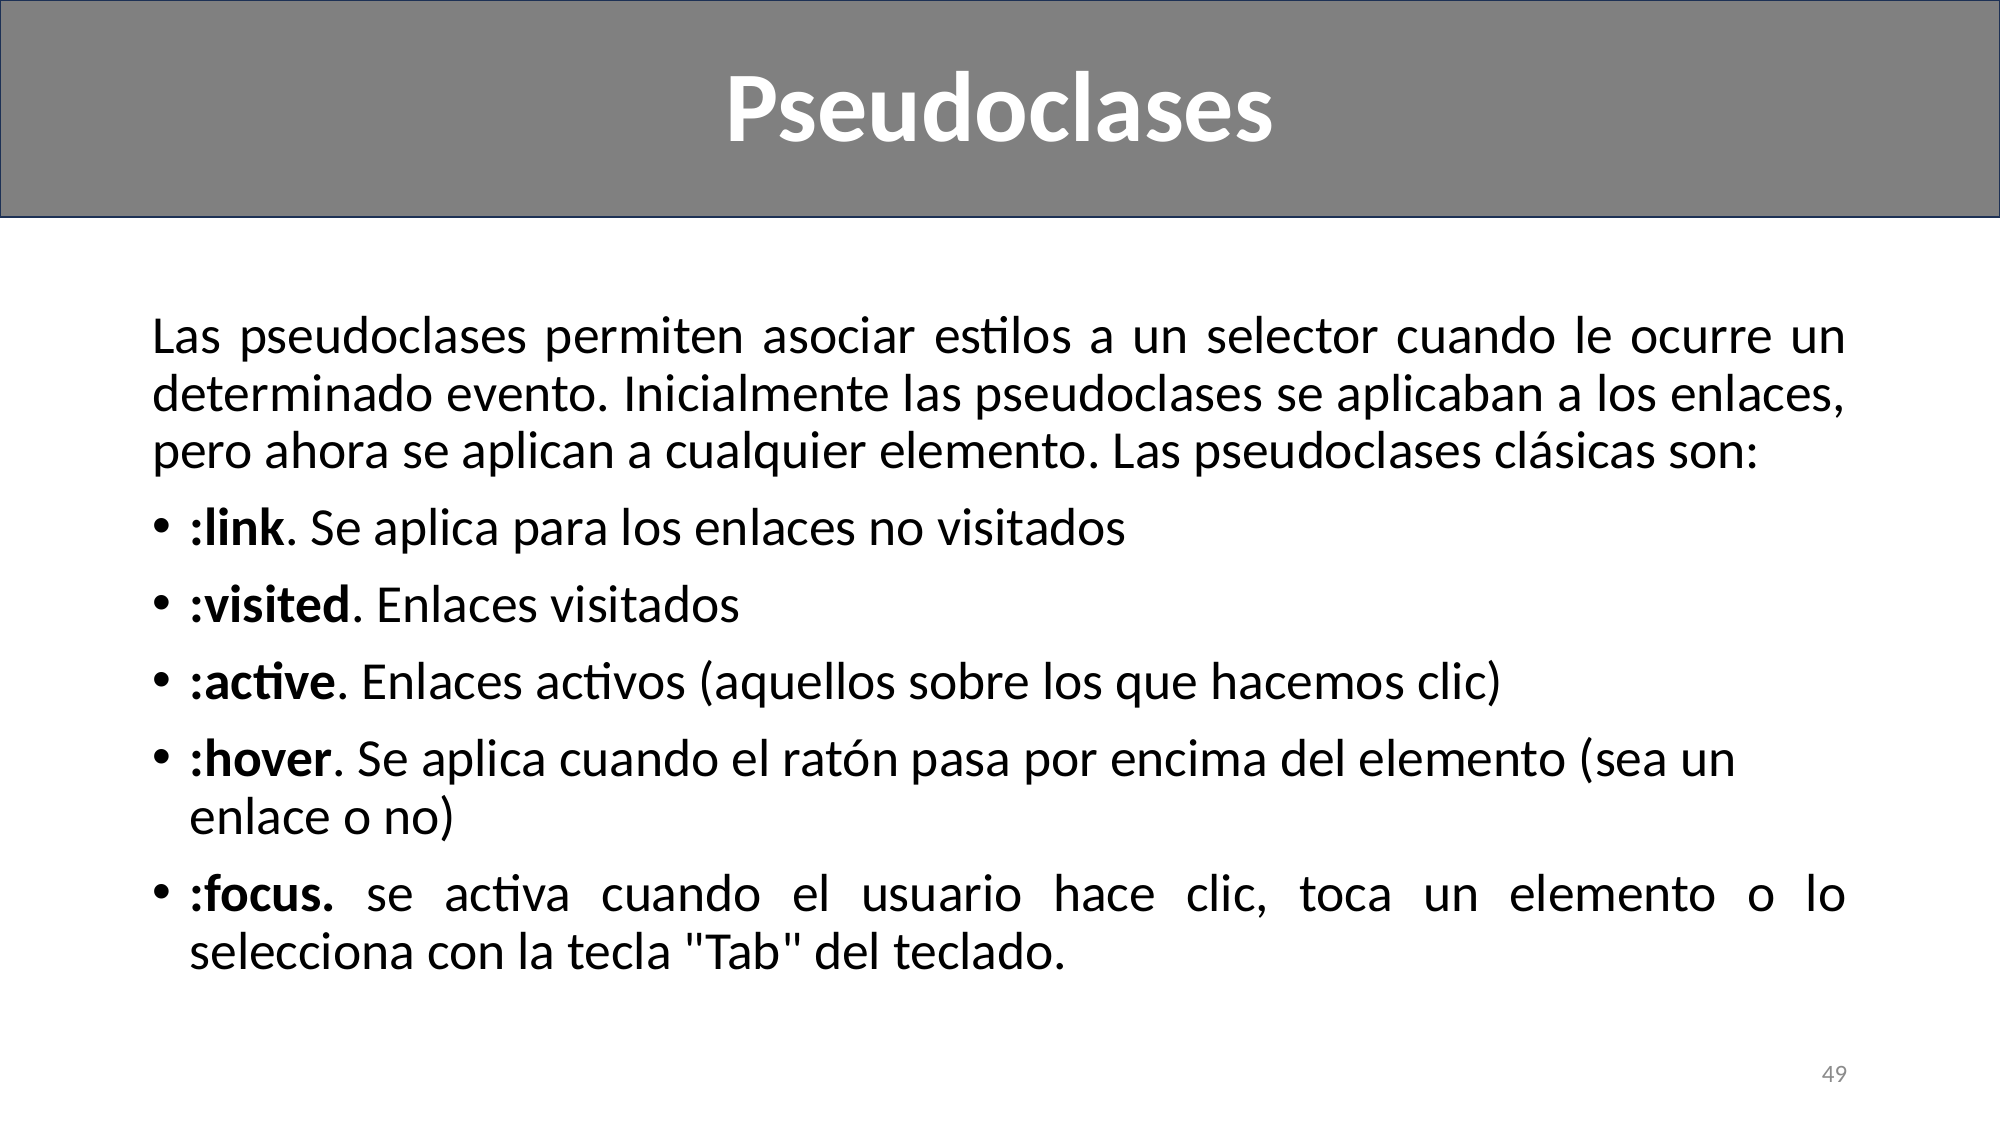

Pseudoclases
#
Las pseudoclases permiten asociar estilos a un selector cuando le ocurre un determinado evento. Inicialmente las pseudoclases se aplicaban a los enlaces, pero ahora se aplican a cualquier elemento. Las pseudoclases clásicas son:
:link. Se aplica para los enlaces no visitados
:visited. Enlaces visitados
:active. Enlaces activos (aquellos sobre los que hacemos clic)
:hover. Se aplica cuando el ratón pasa por encima del elemento (sea un enlace o no)
:focus. se activa cuando el usuario hace clic, toca un elemento o lo selecciona con la tecla "Tab" del teclado.

49